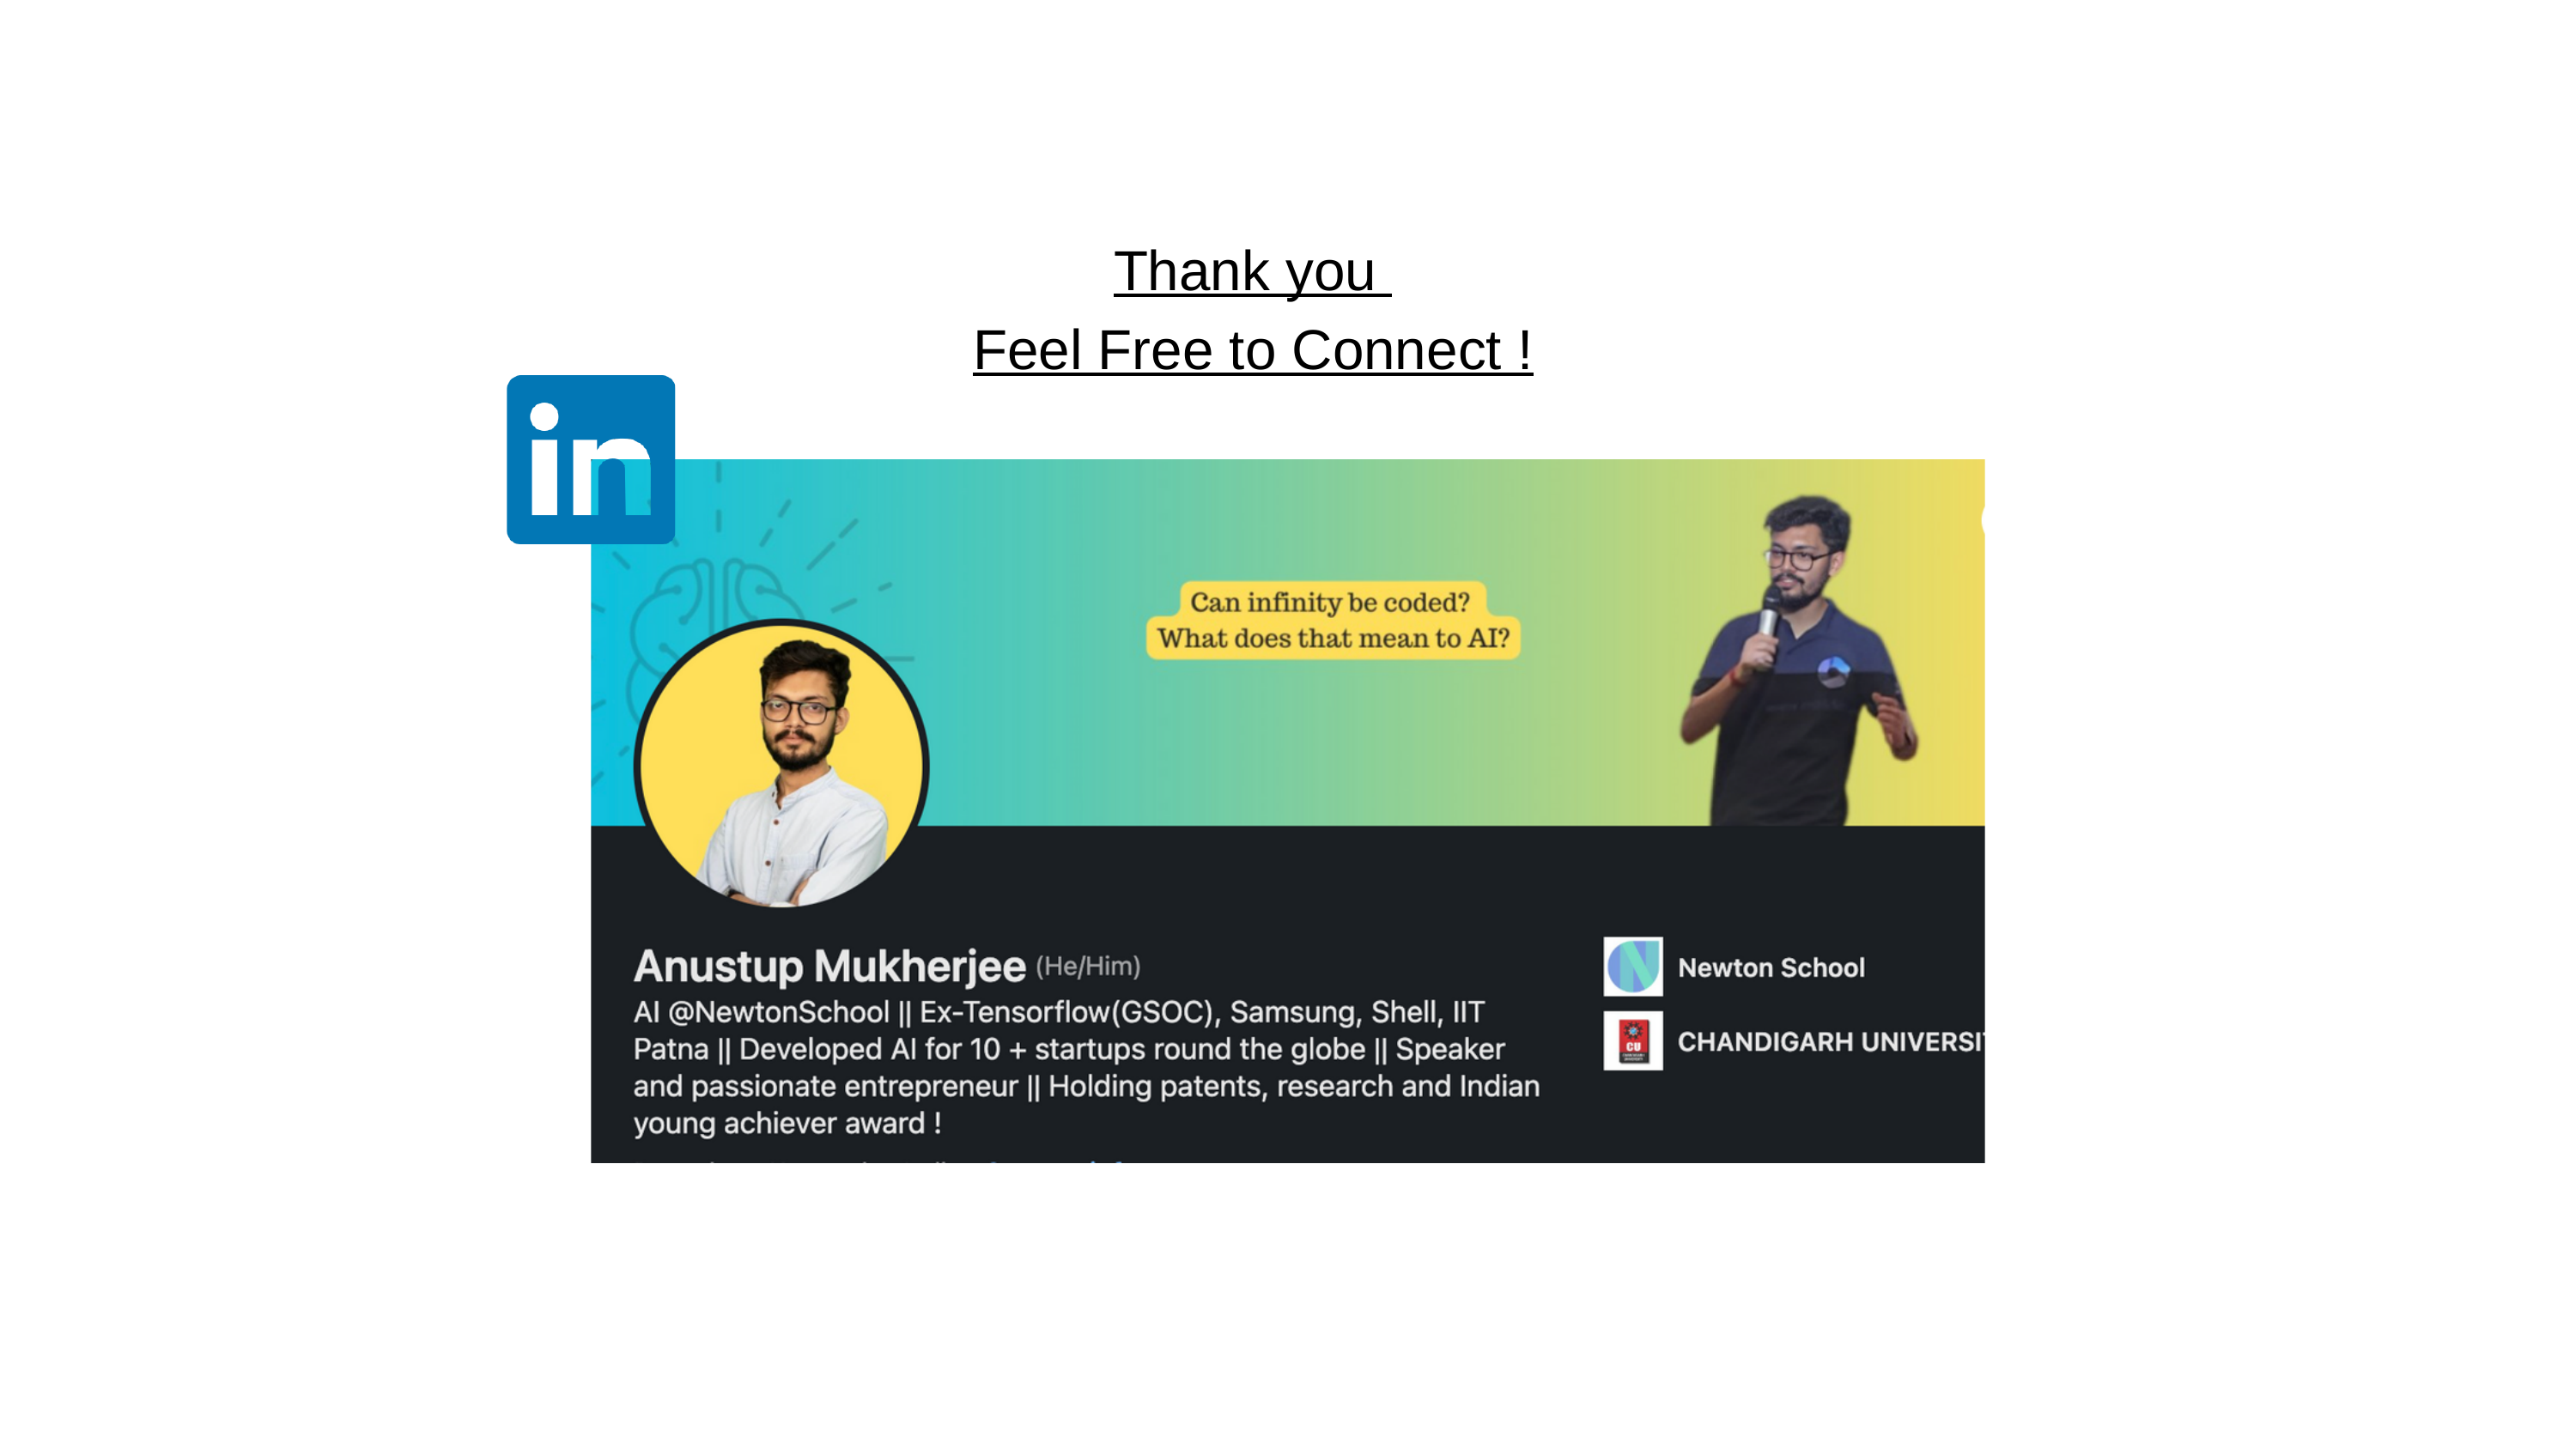

Thank you
Feel Free to Connect !